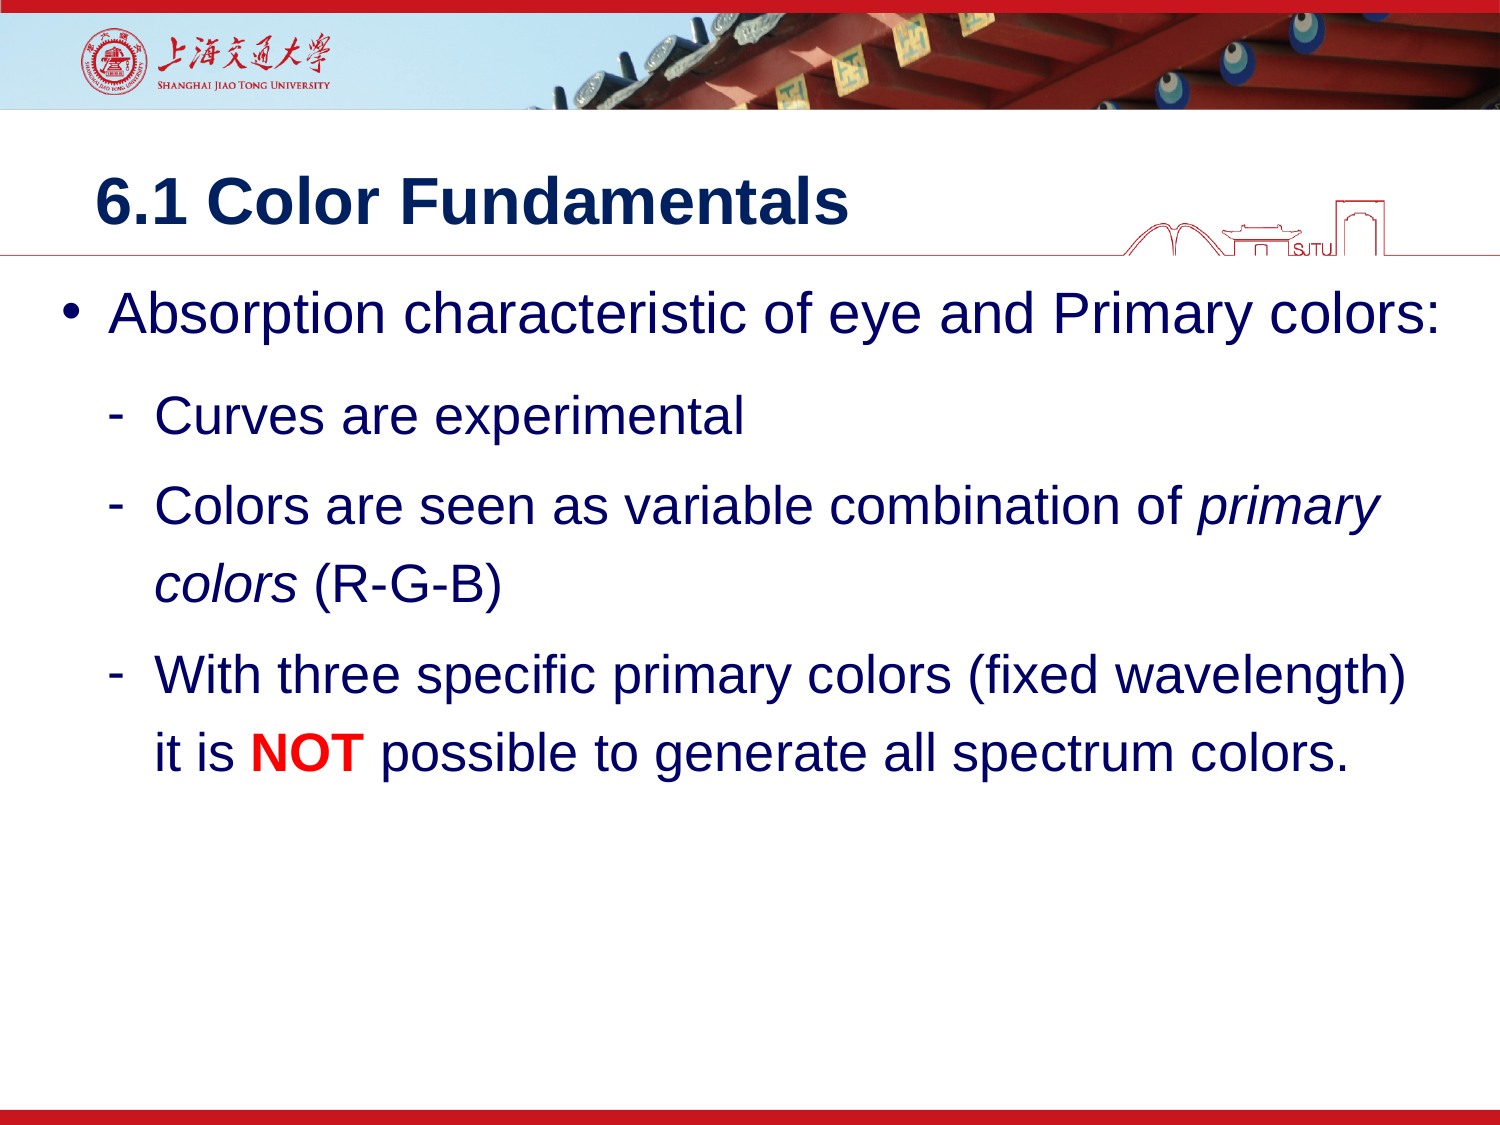

# 6.1 Color Fundamentals
Absorption characteristic of eye and Primary colors:
Curves are experimental
Colors are seen as variable combination of primary colors (R-G-B)
With three specific primary colors (fixed wavelength) it is NOT possible to generate all spectrum colors.